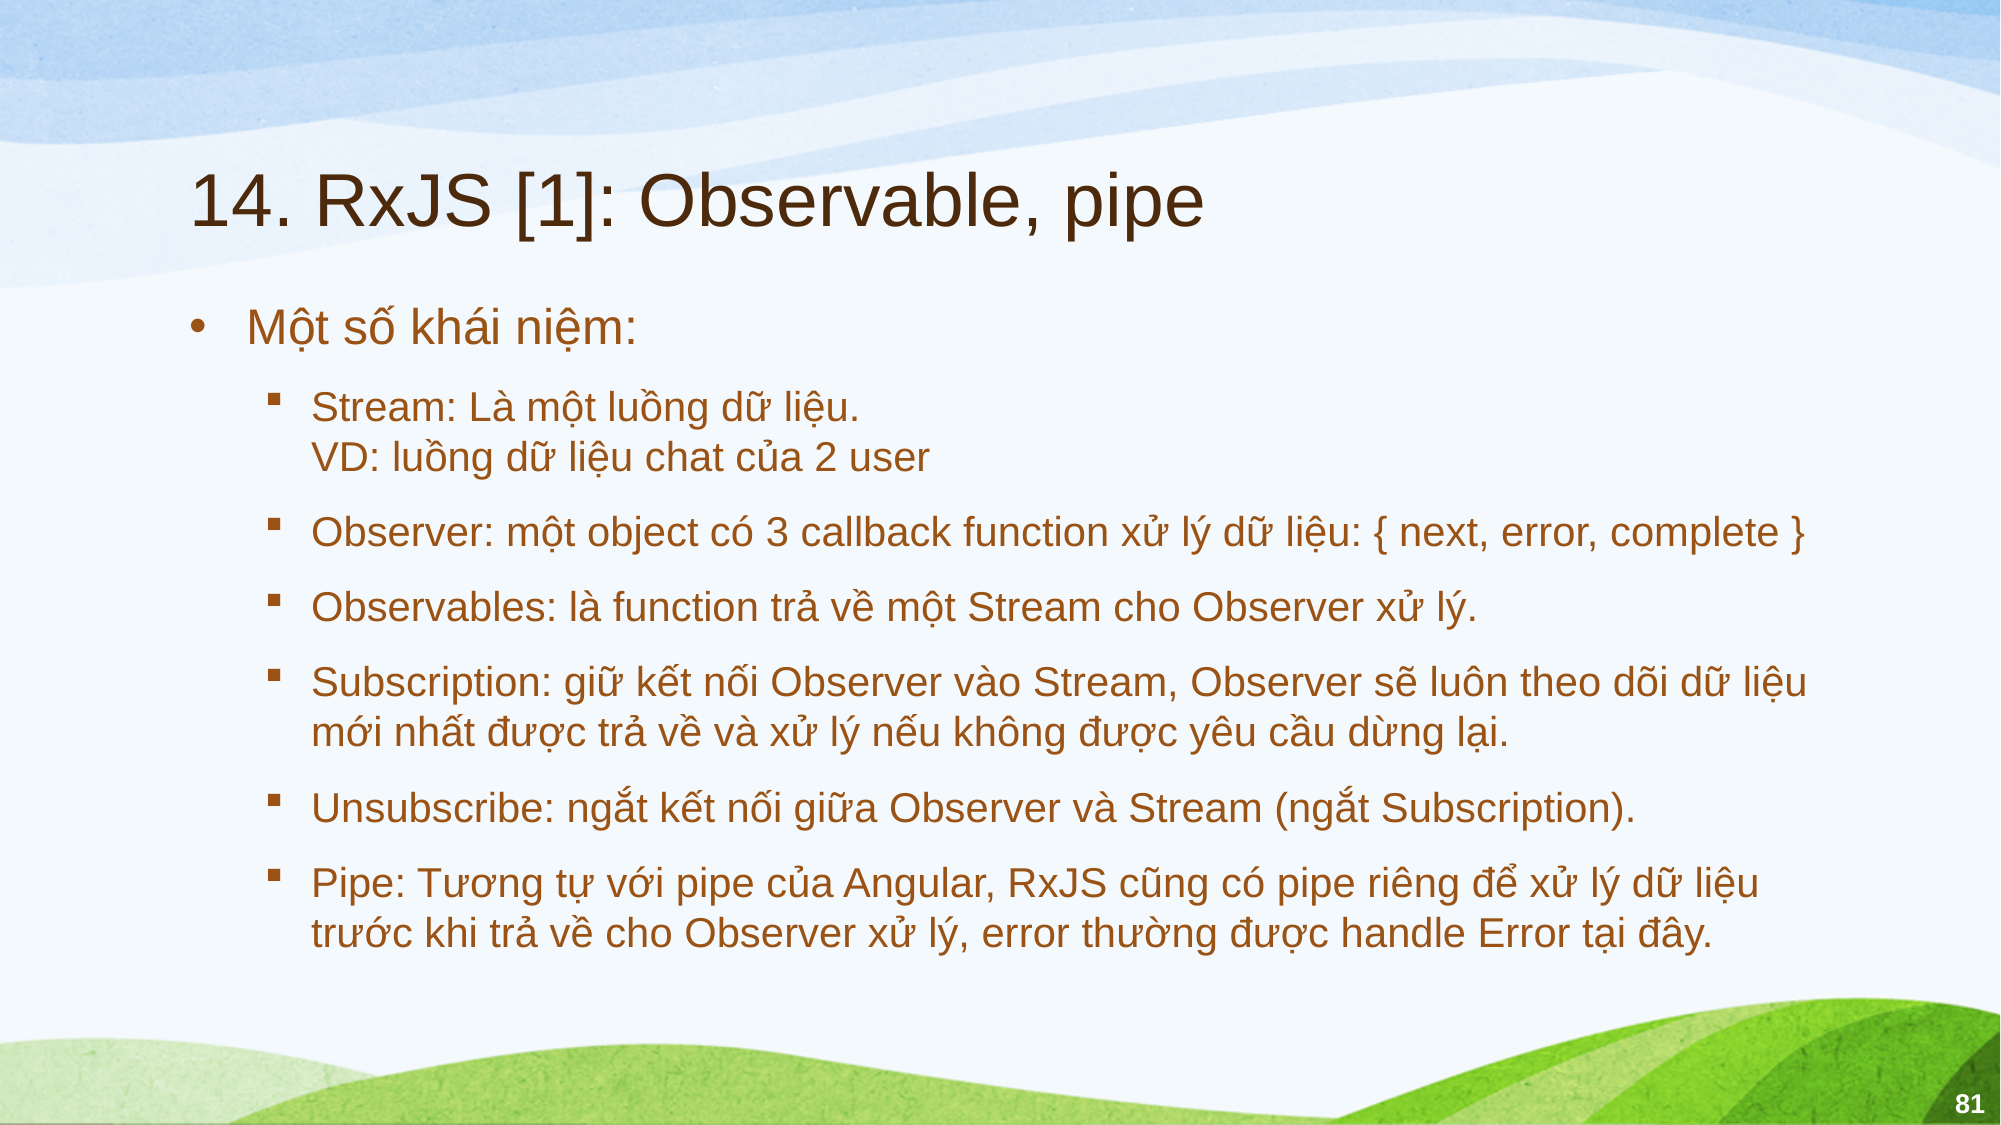

# 14. RxJS [1]: Observable, pipe
Một số khái niệm:
Stream: Là một luồng dữ liệu.
VD: luồng dữ liệu chat của 2 user
Observer: một object có 3 callback function xử lý dữ liệu: { next, error, complete }
Observables: là function trả về một Stream cho Observer xử lý.
Subscription: giữ kết nối Observer vào Stream, Observer sẽ luôn theo dõi dữ liệu mới nhất được trả về và xử lý nếu không được yêu cầu dừng lại.
Unsubscribe: ngắt kết nối giữa Observer và Stream (ngắt Subscription).
Pipe: Tương tự với pipe của Angular, RxJS cũng có pipe riêng để xử lý dữ liệu trước khi trả về cho Observer xử lý, error thường được handle Error tại đây.
81